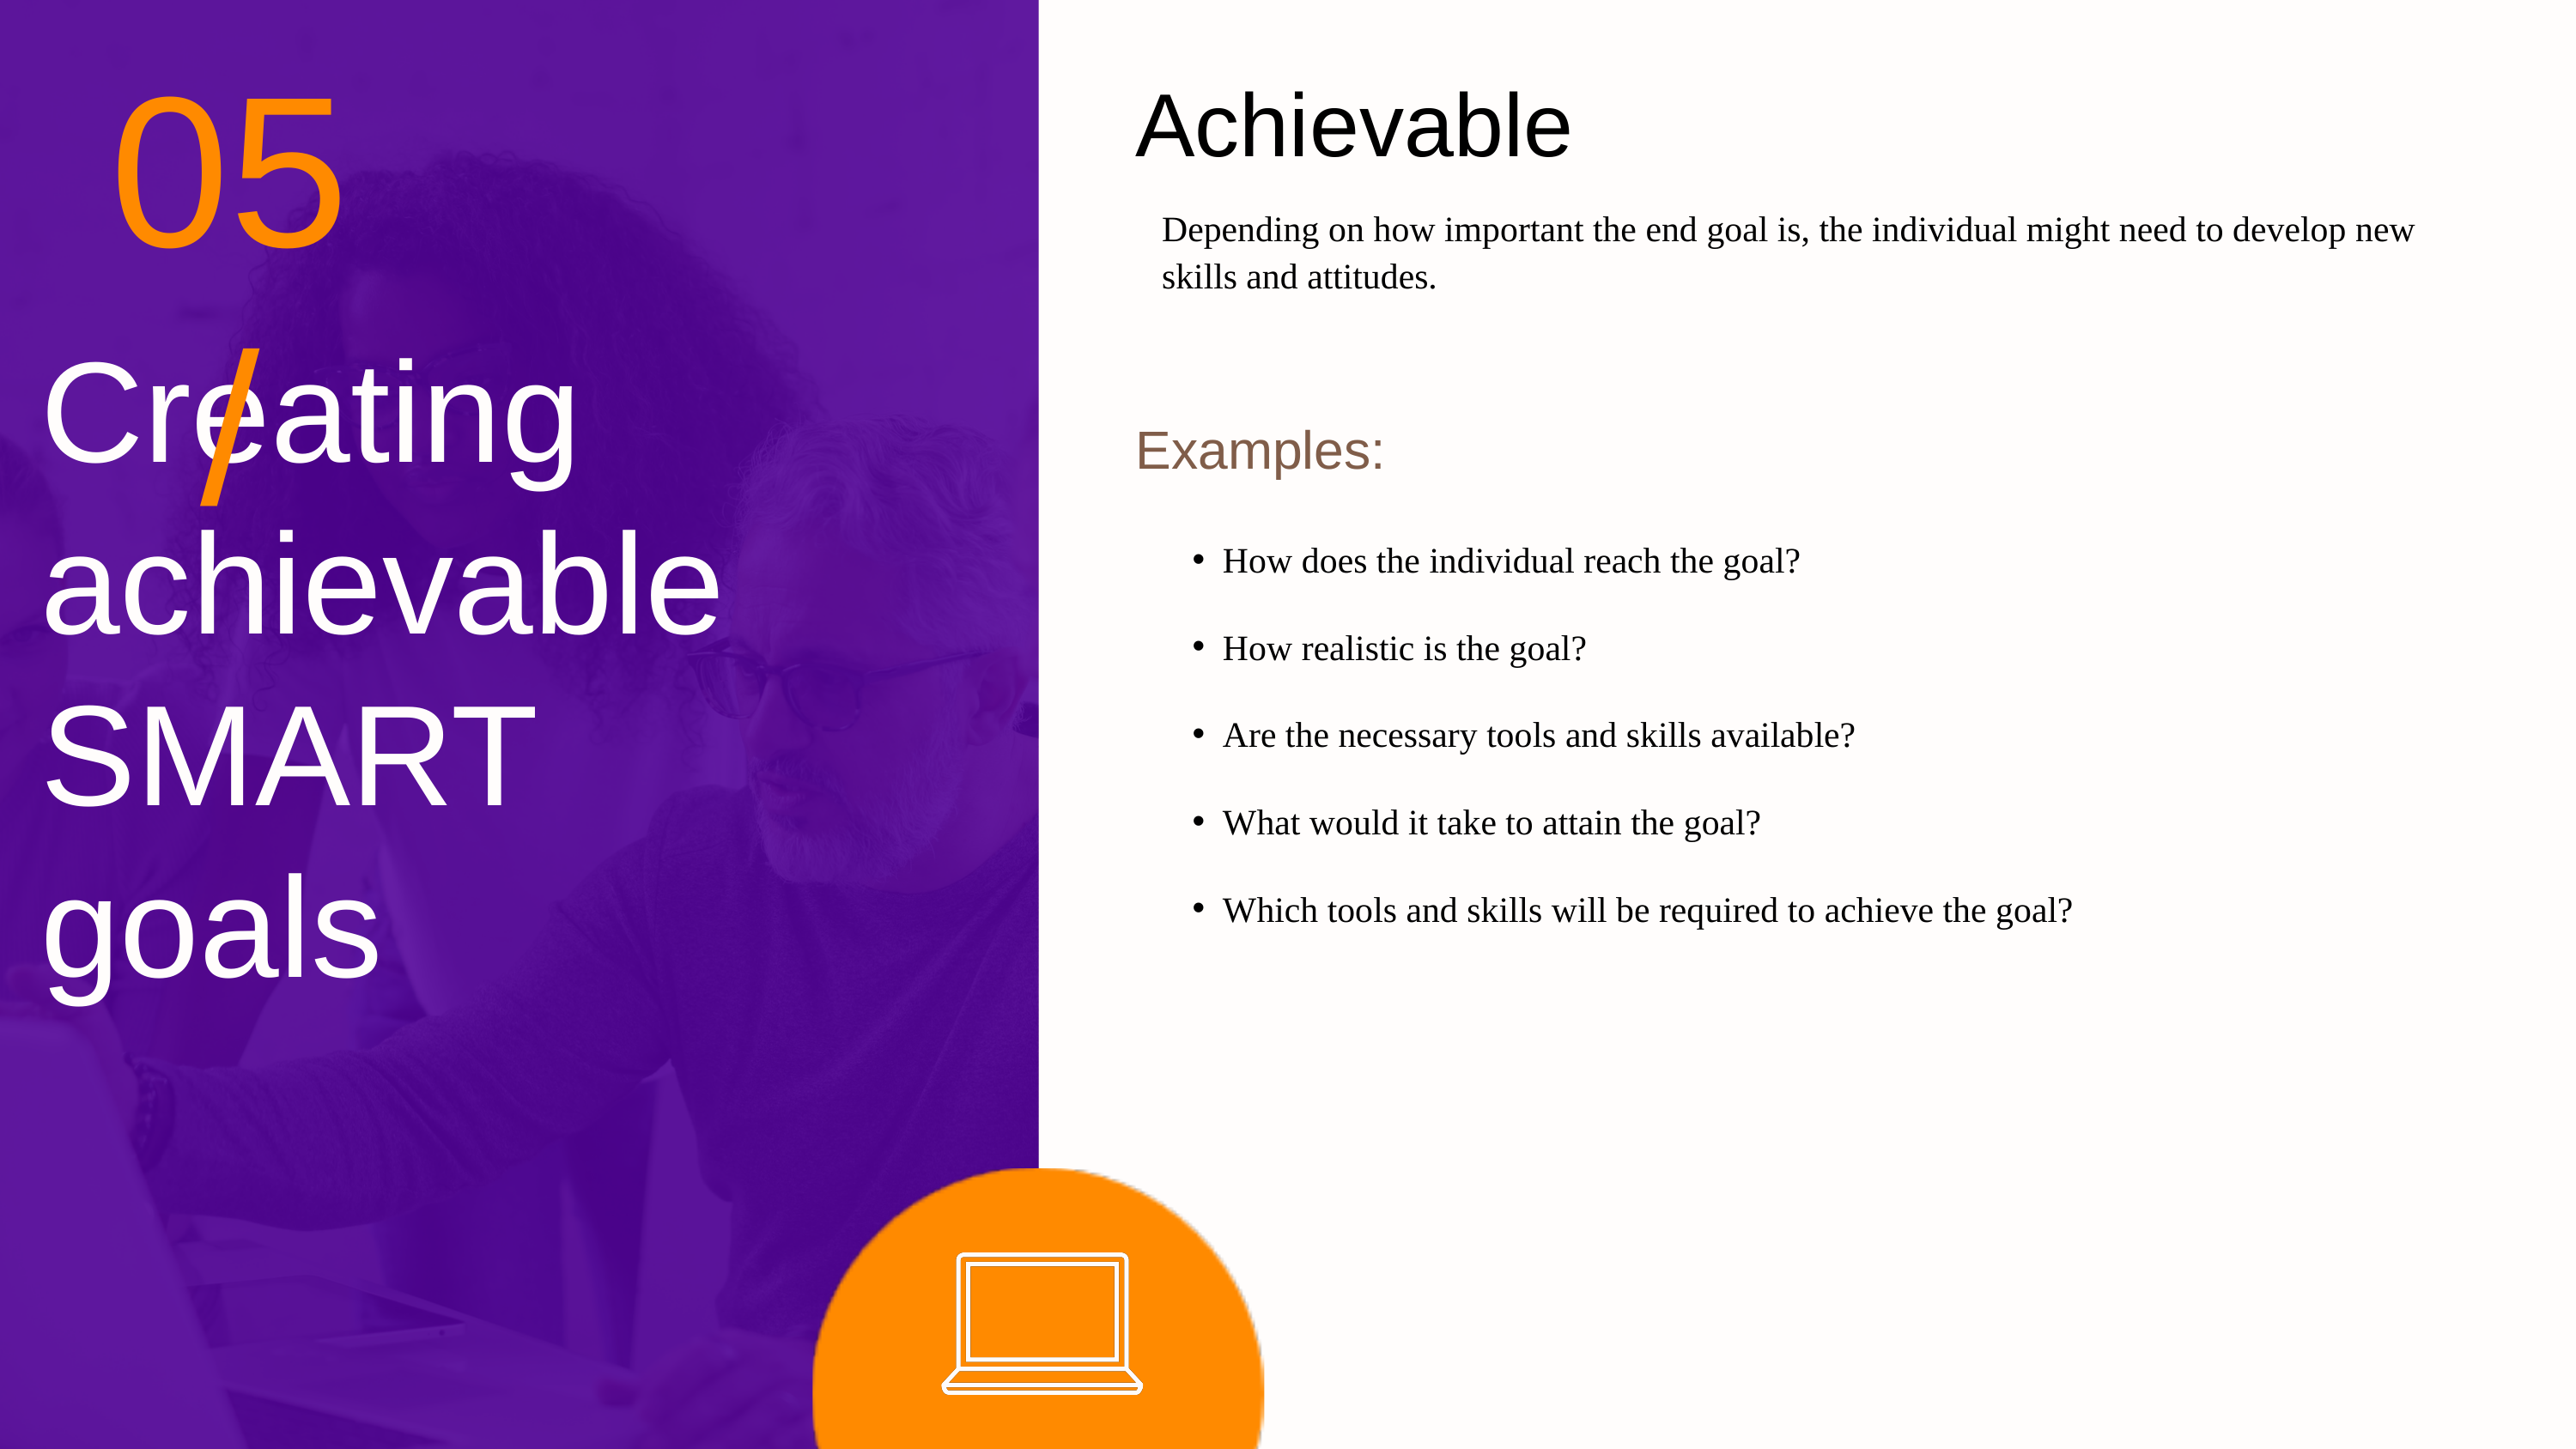

05/
Achievable
Depending on how important the end goal is, the individual might need to develop new skills and attitudes.
Creating achievable SMART goals

Examples:
How does the individual reach the goal?
How realistic is the goal?
Are the necessary tools and skills available?
What would it take to attain the goal?
Which tools and skills will be required to achieve the goal?